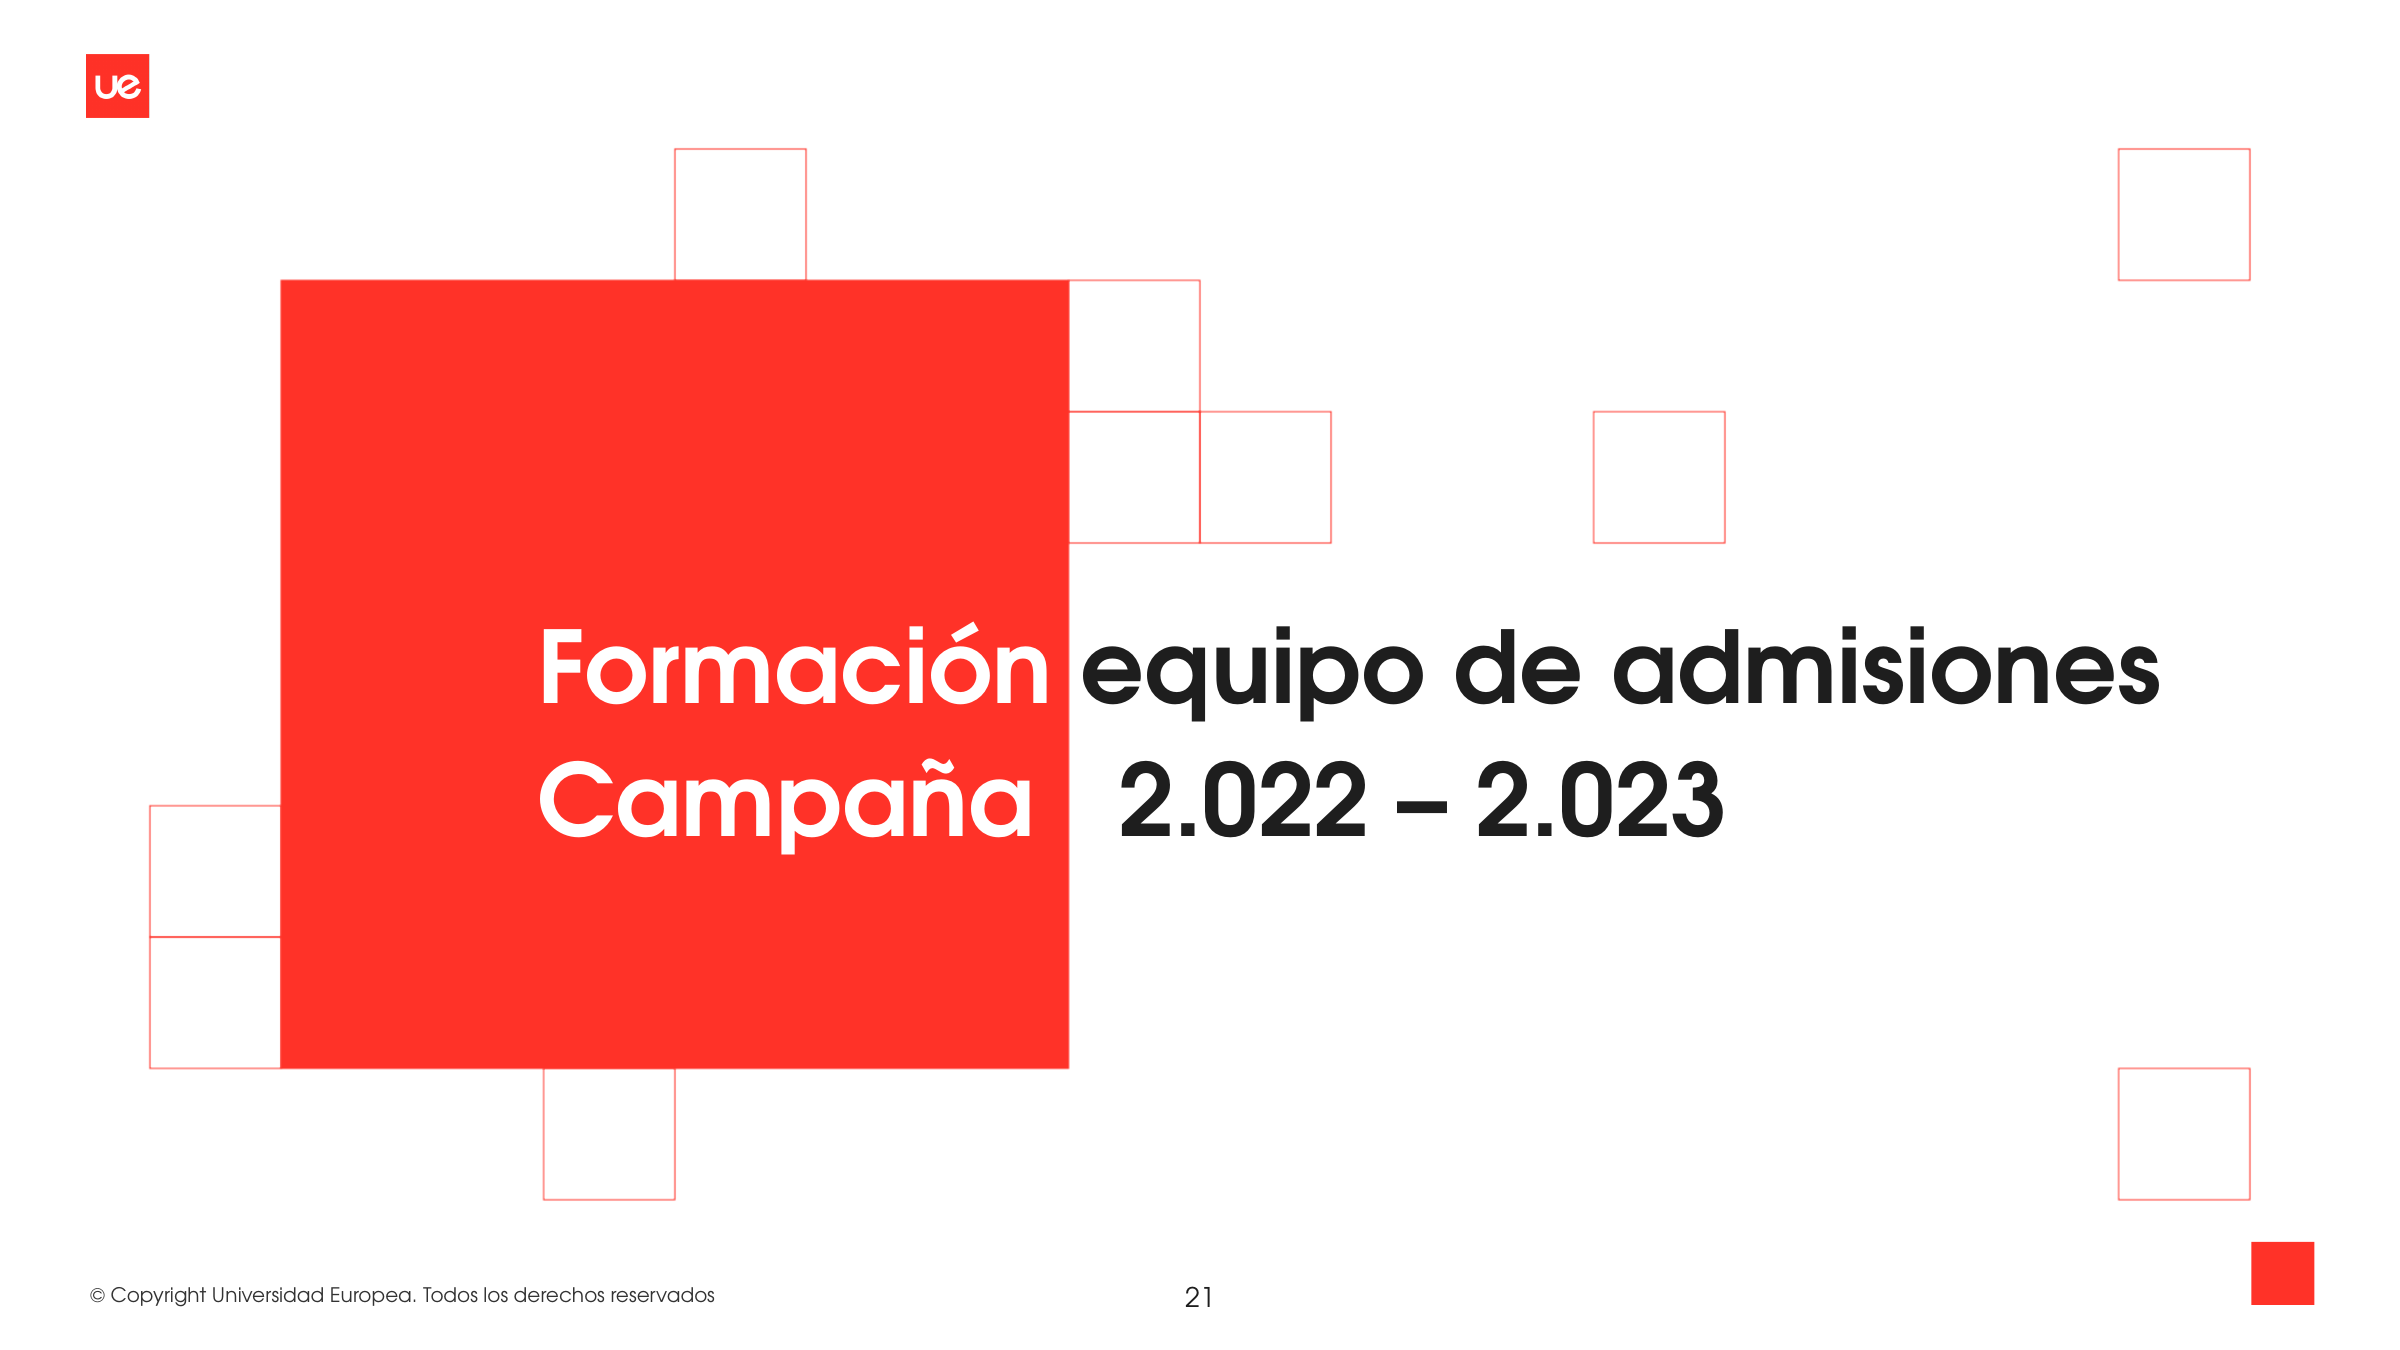

Formación equipo de admisiones
Campaña   2.022 – 2.023
21